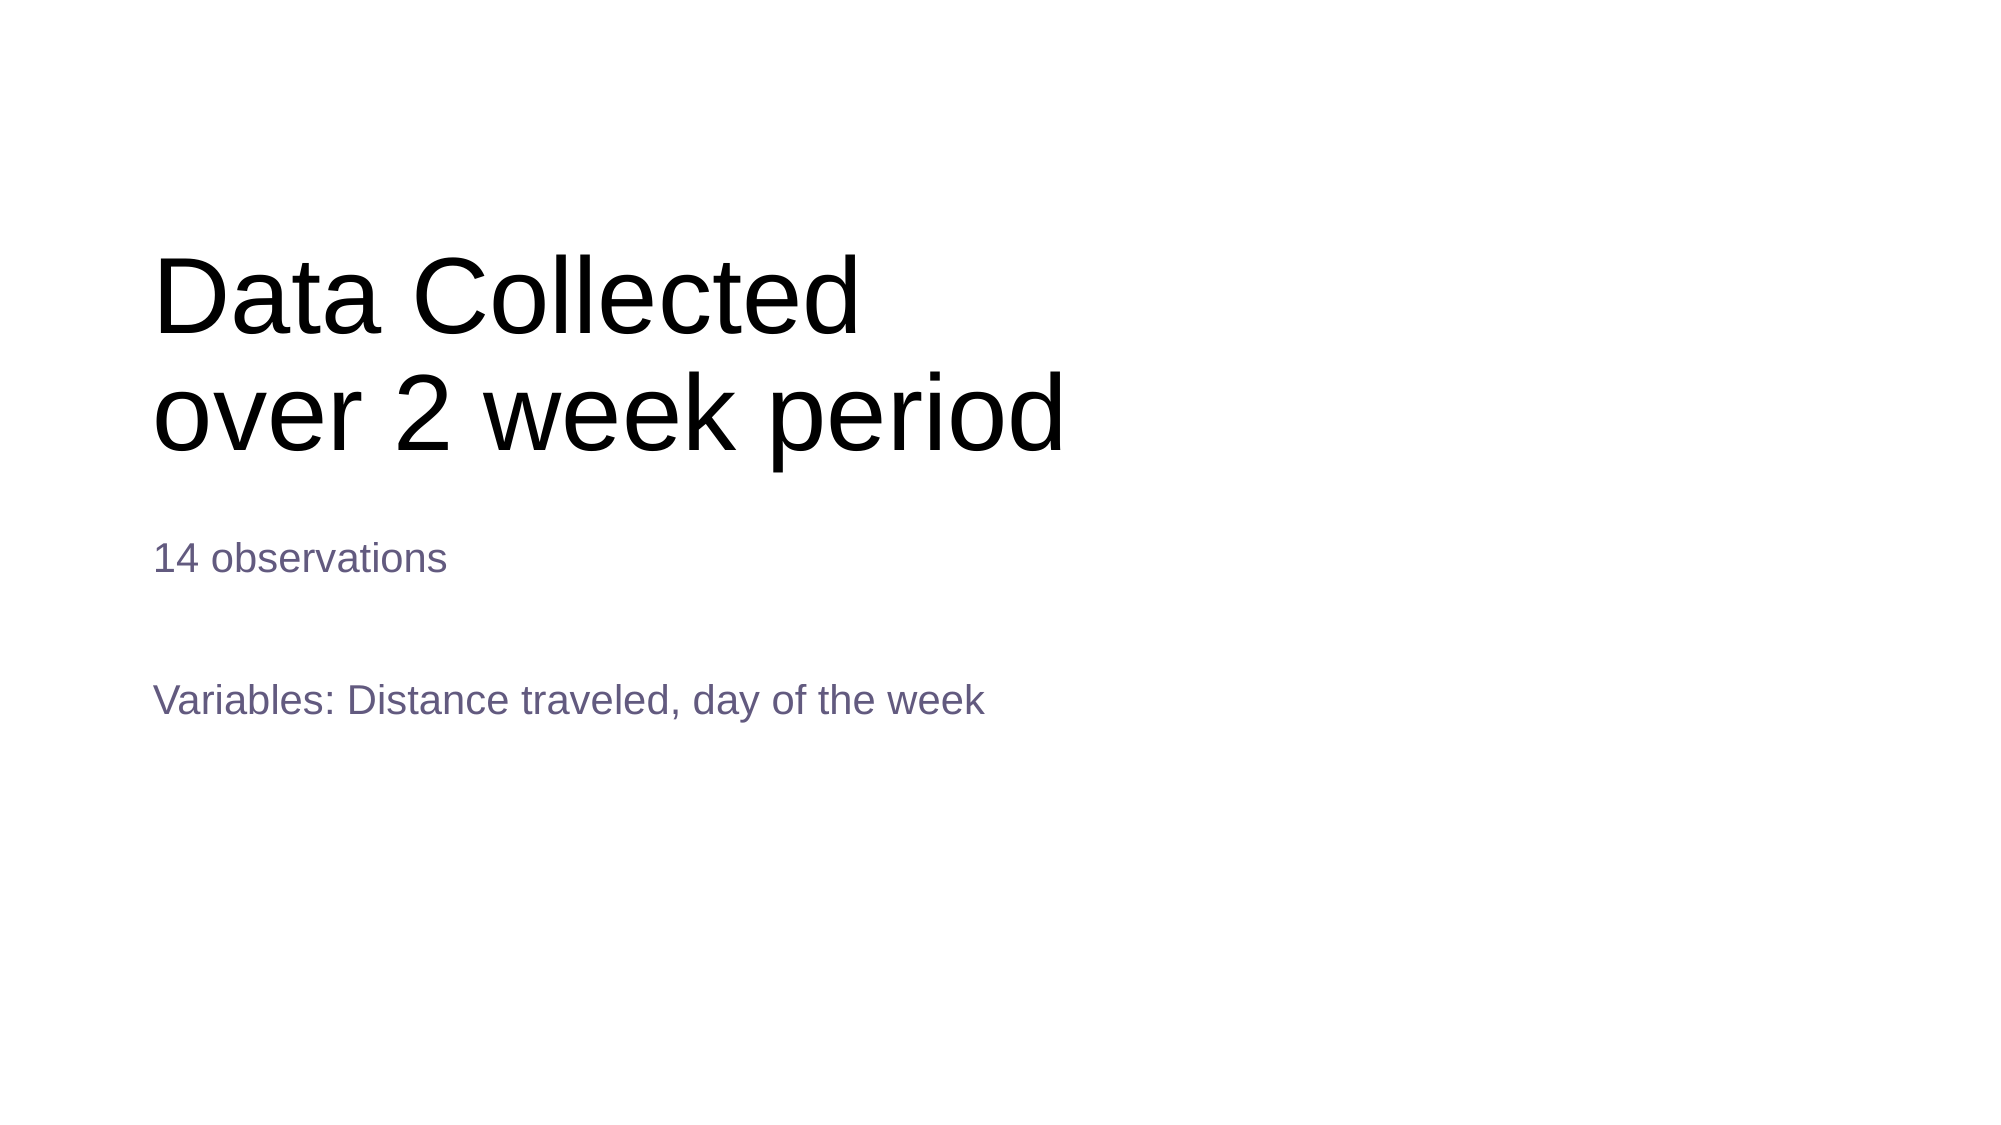

# Data Collected over 2 week period

14 observations

Variables: Distance traveled, day of the week

3